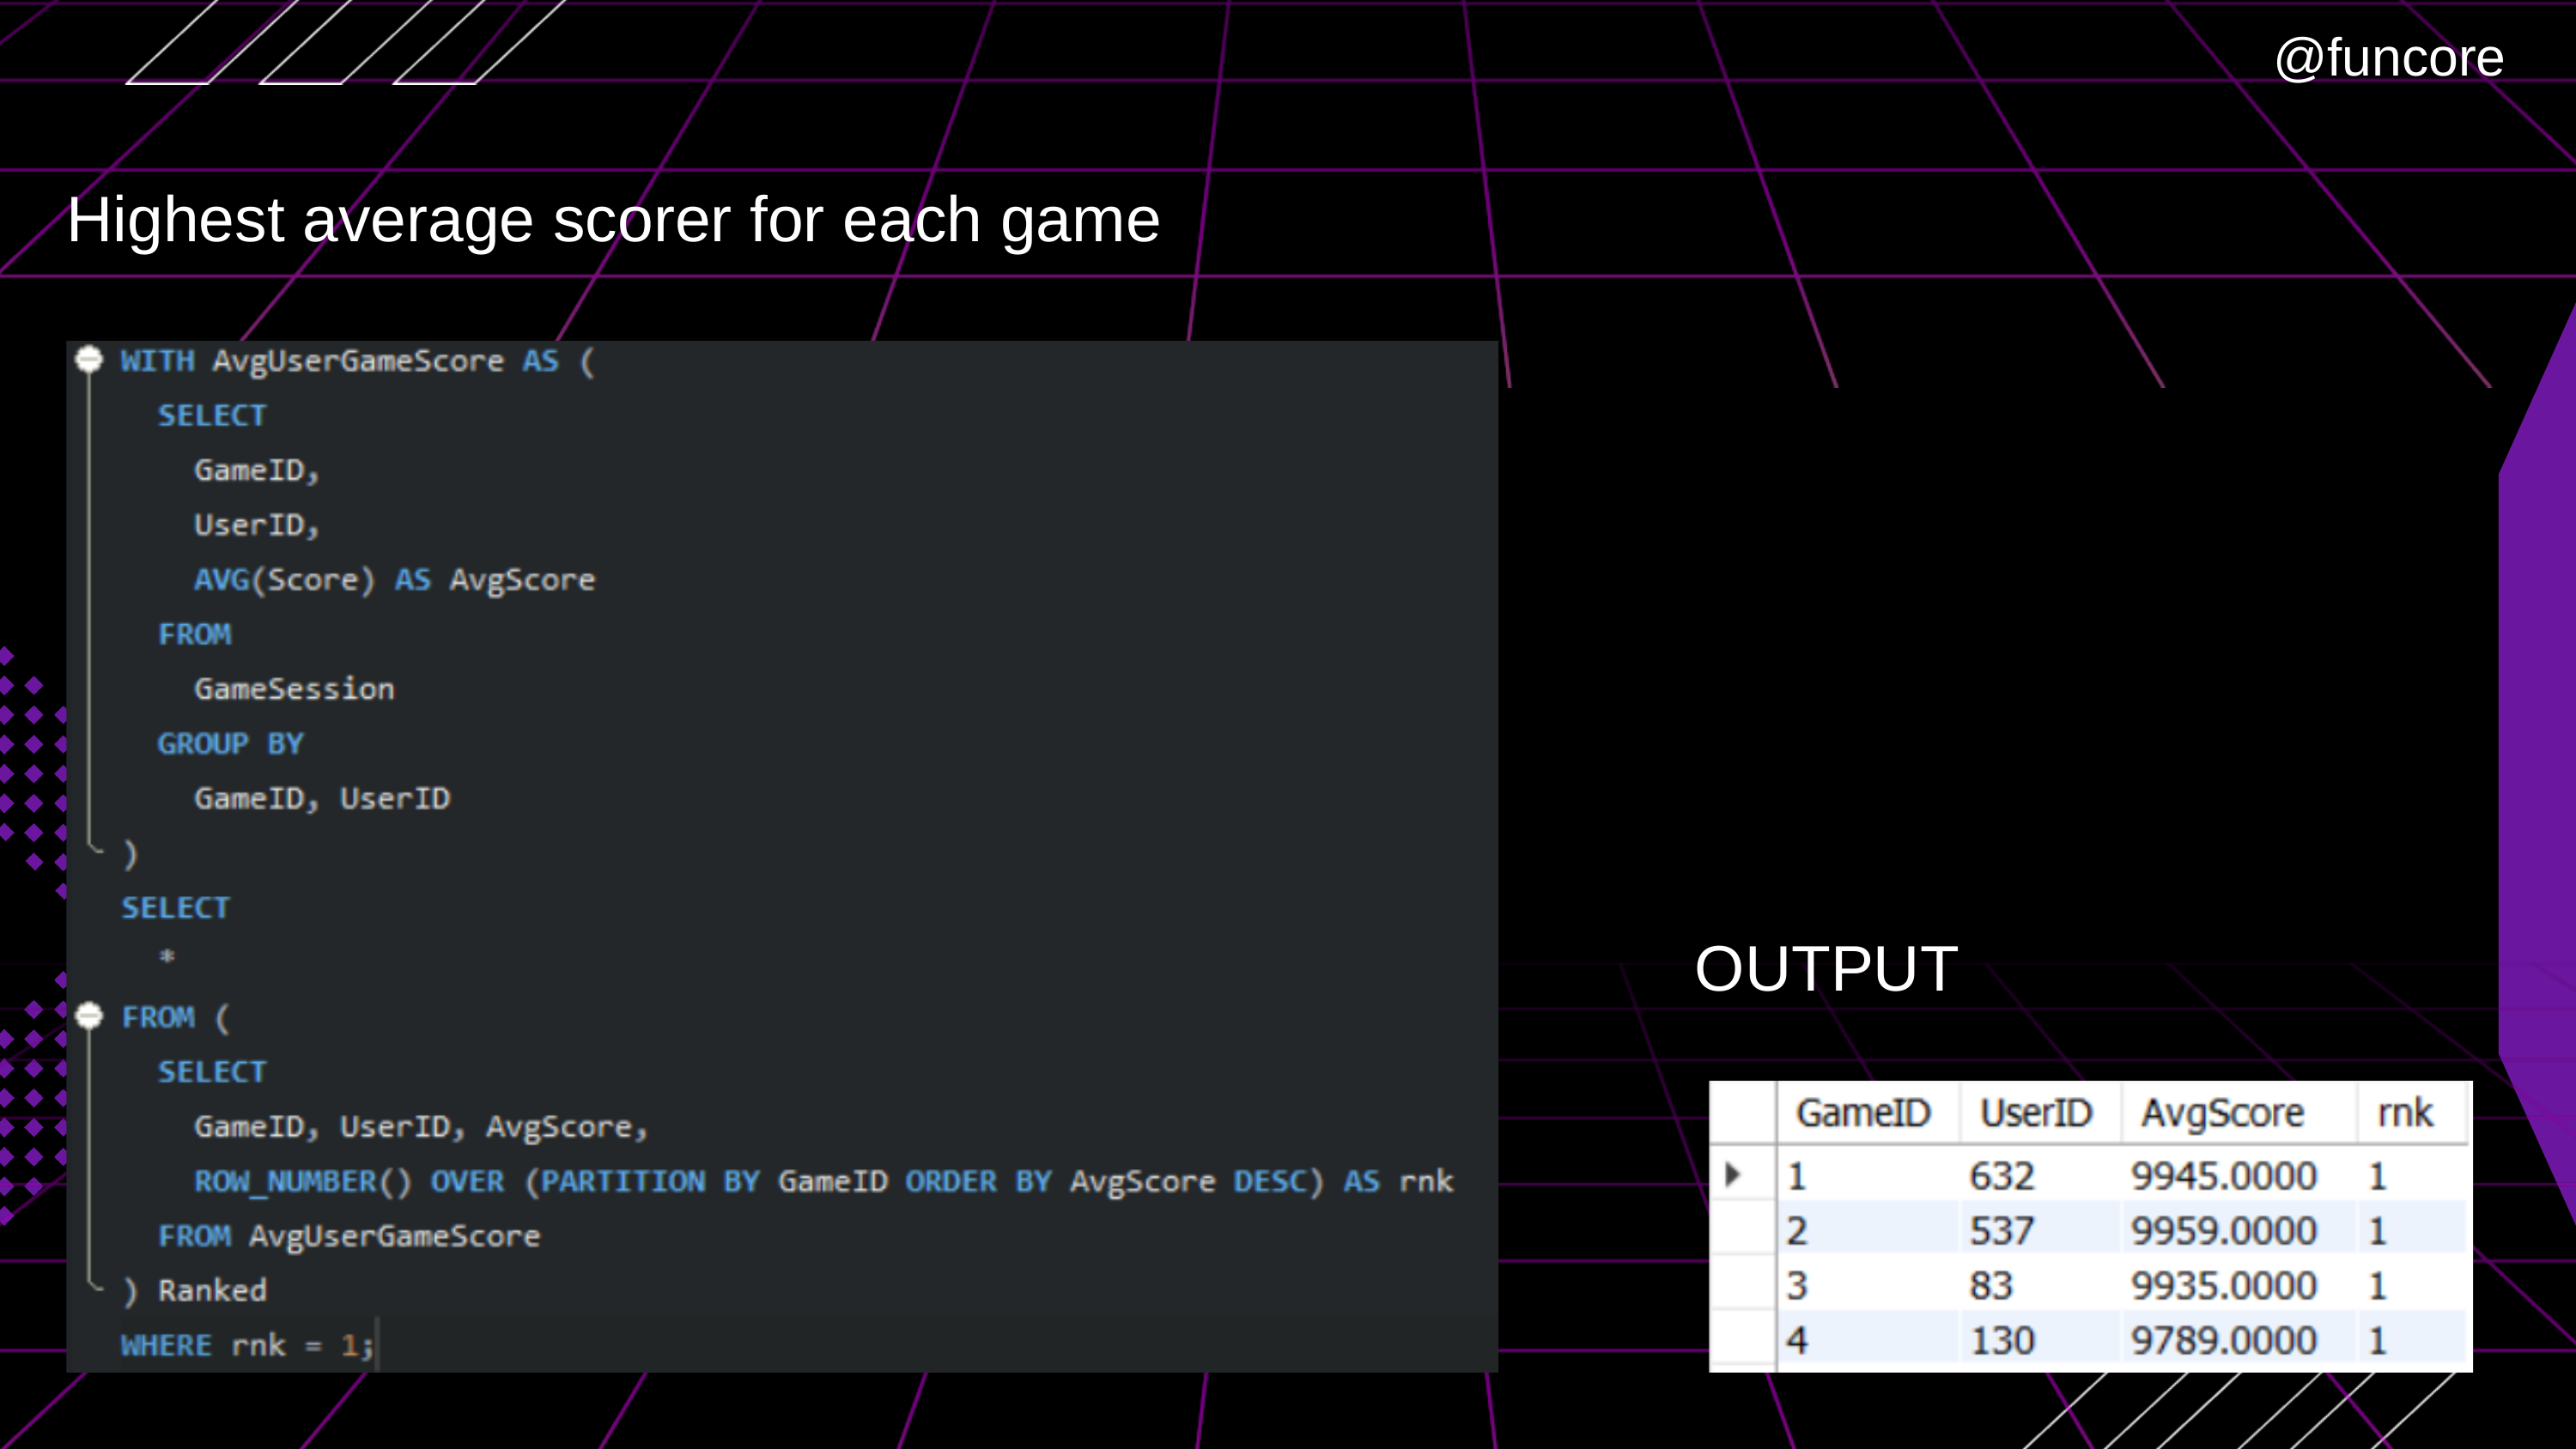

@funcore
Highest average scorer for each game

OUTPUT